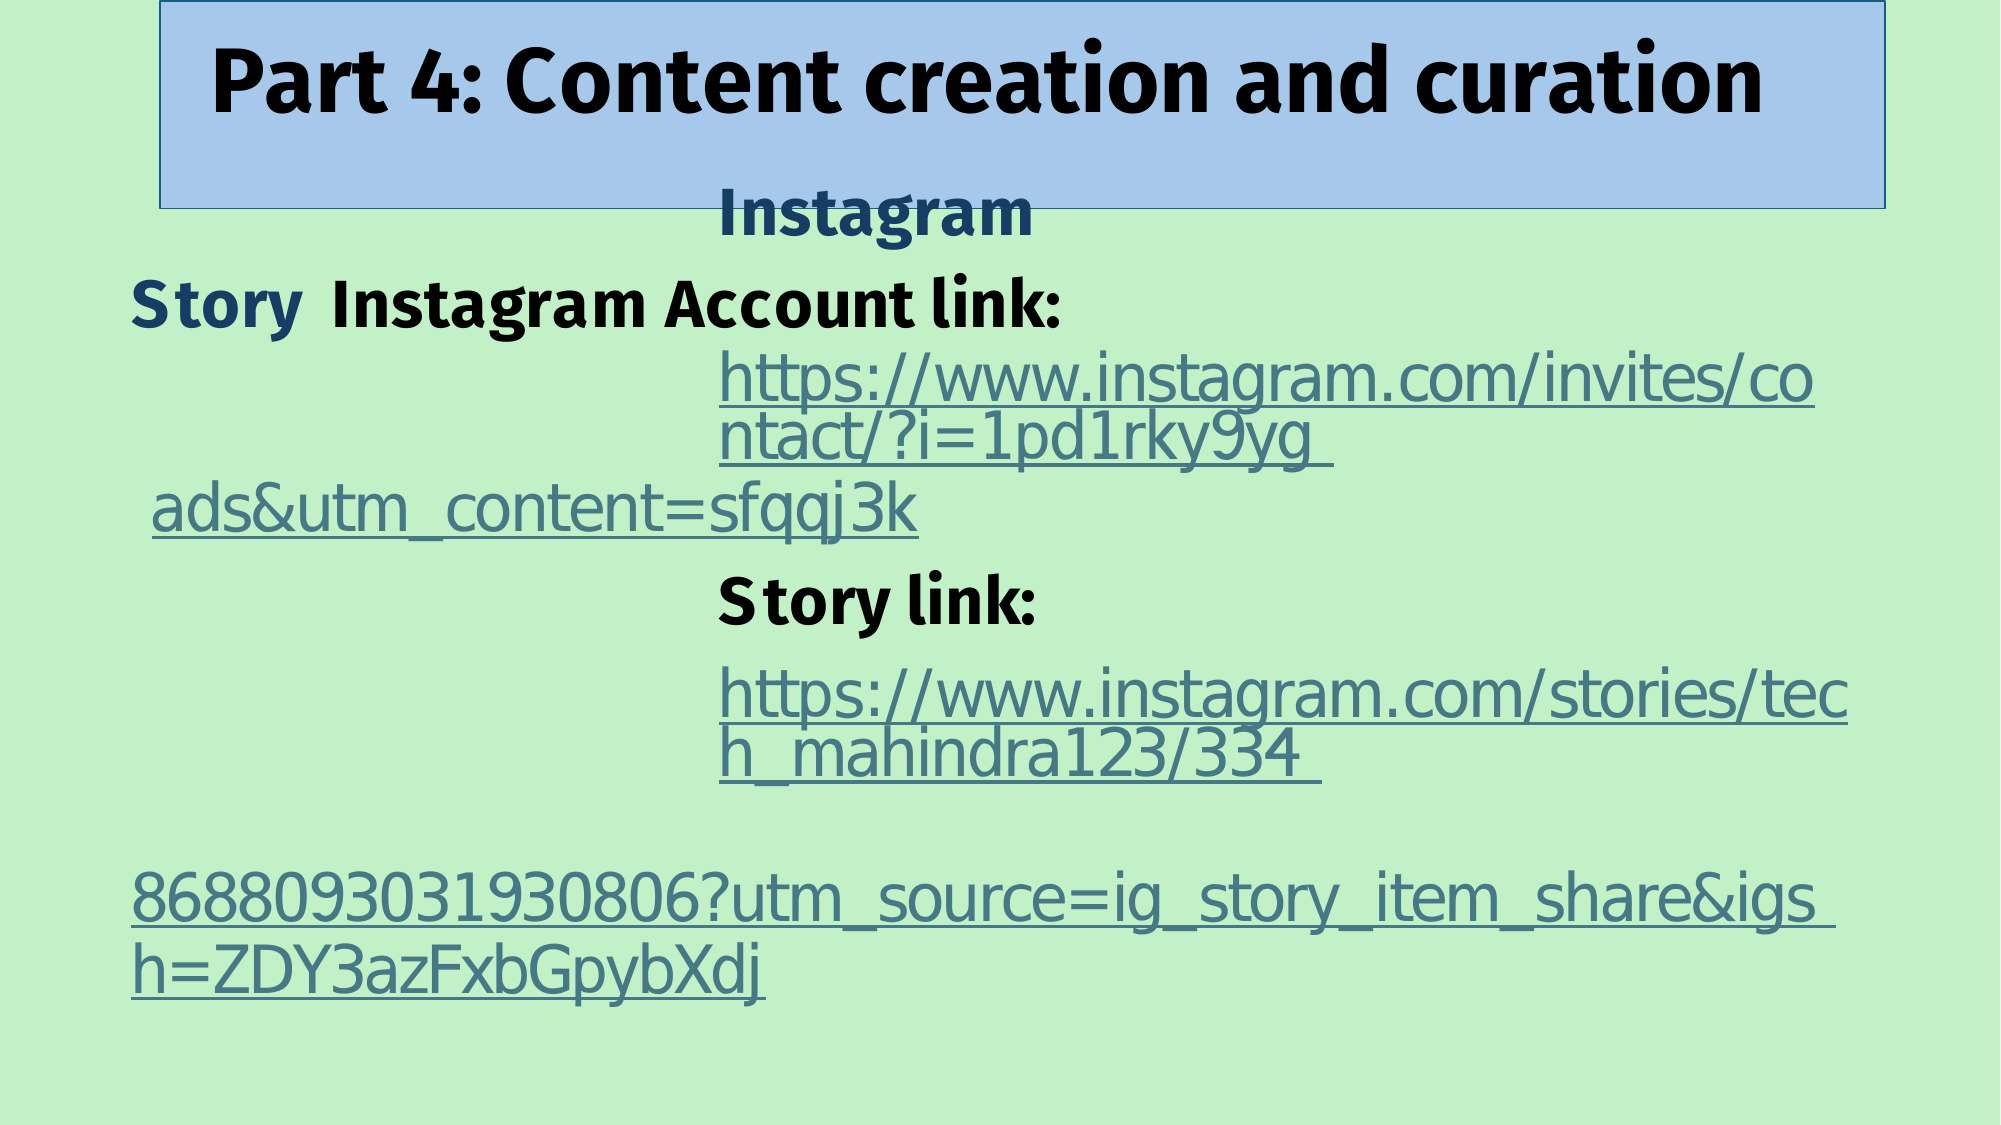

# Part 4: Content creation and curation
Instagram Story  Instagram Account link:
https://www.instagram.com/invites/contact/?i=1pd1rky9yg  ads&utm_content=sfqqj3k
Story link:
https://www.instagram.com/stories/tech_mahindra123/334  8688093031930806?utm_source=ig_story_item_share&igs  h=ZDY3azFxbGpybXdj